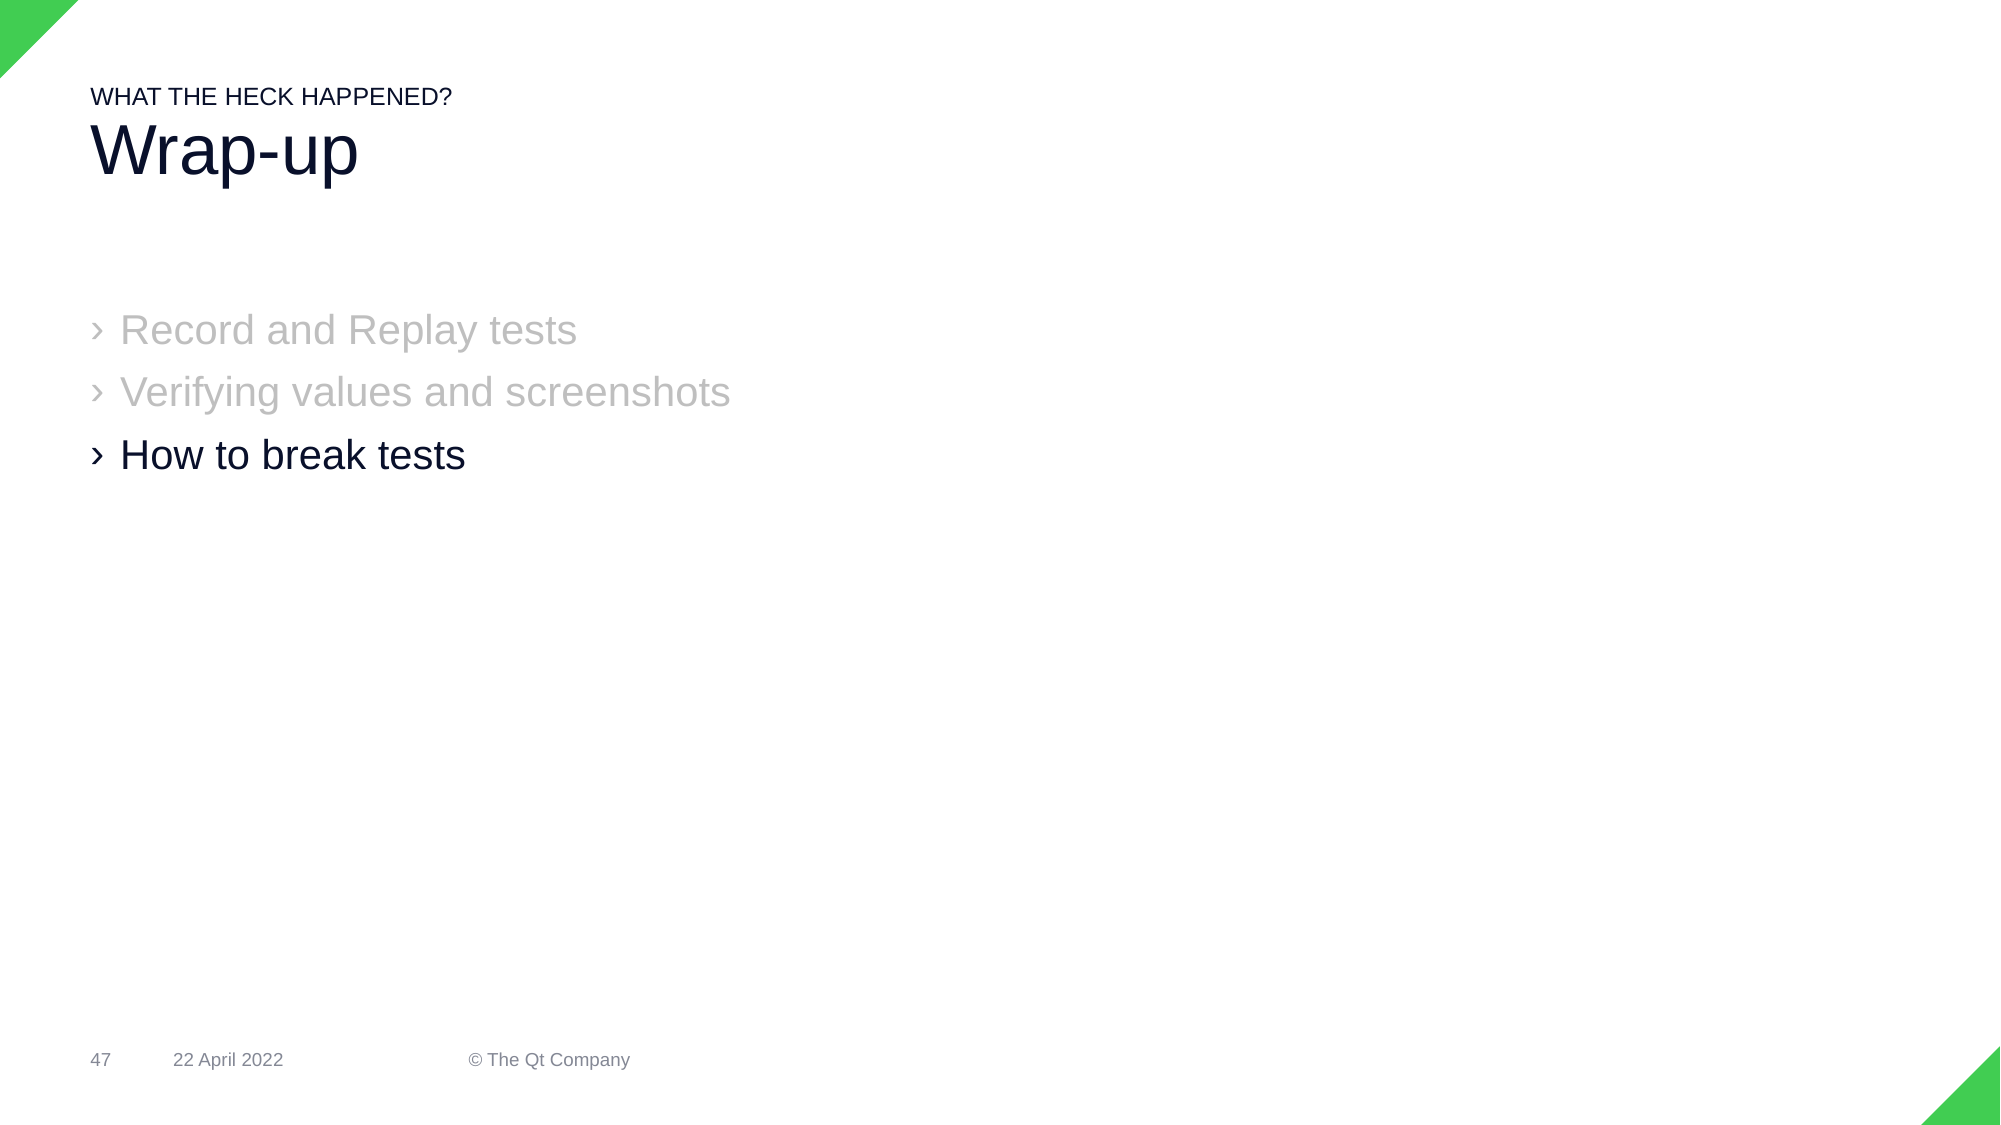

What the heck happened?
# Wrap-up
Record and Replay tests
Verifying values and screenshots
How to break tests

47
22 April 2022
© The Qt Company